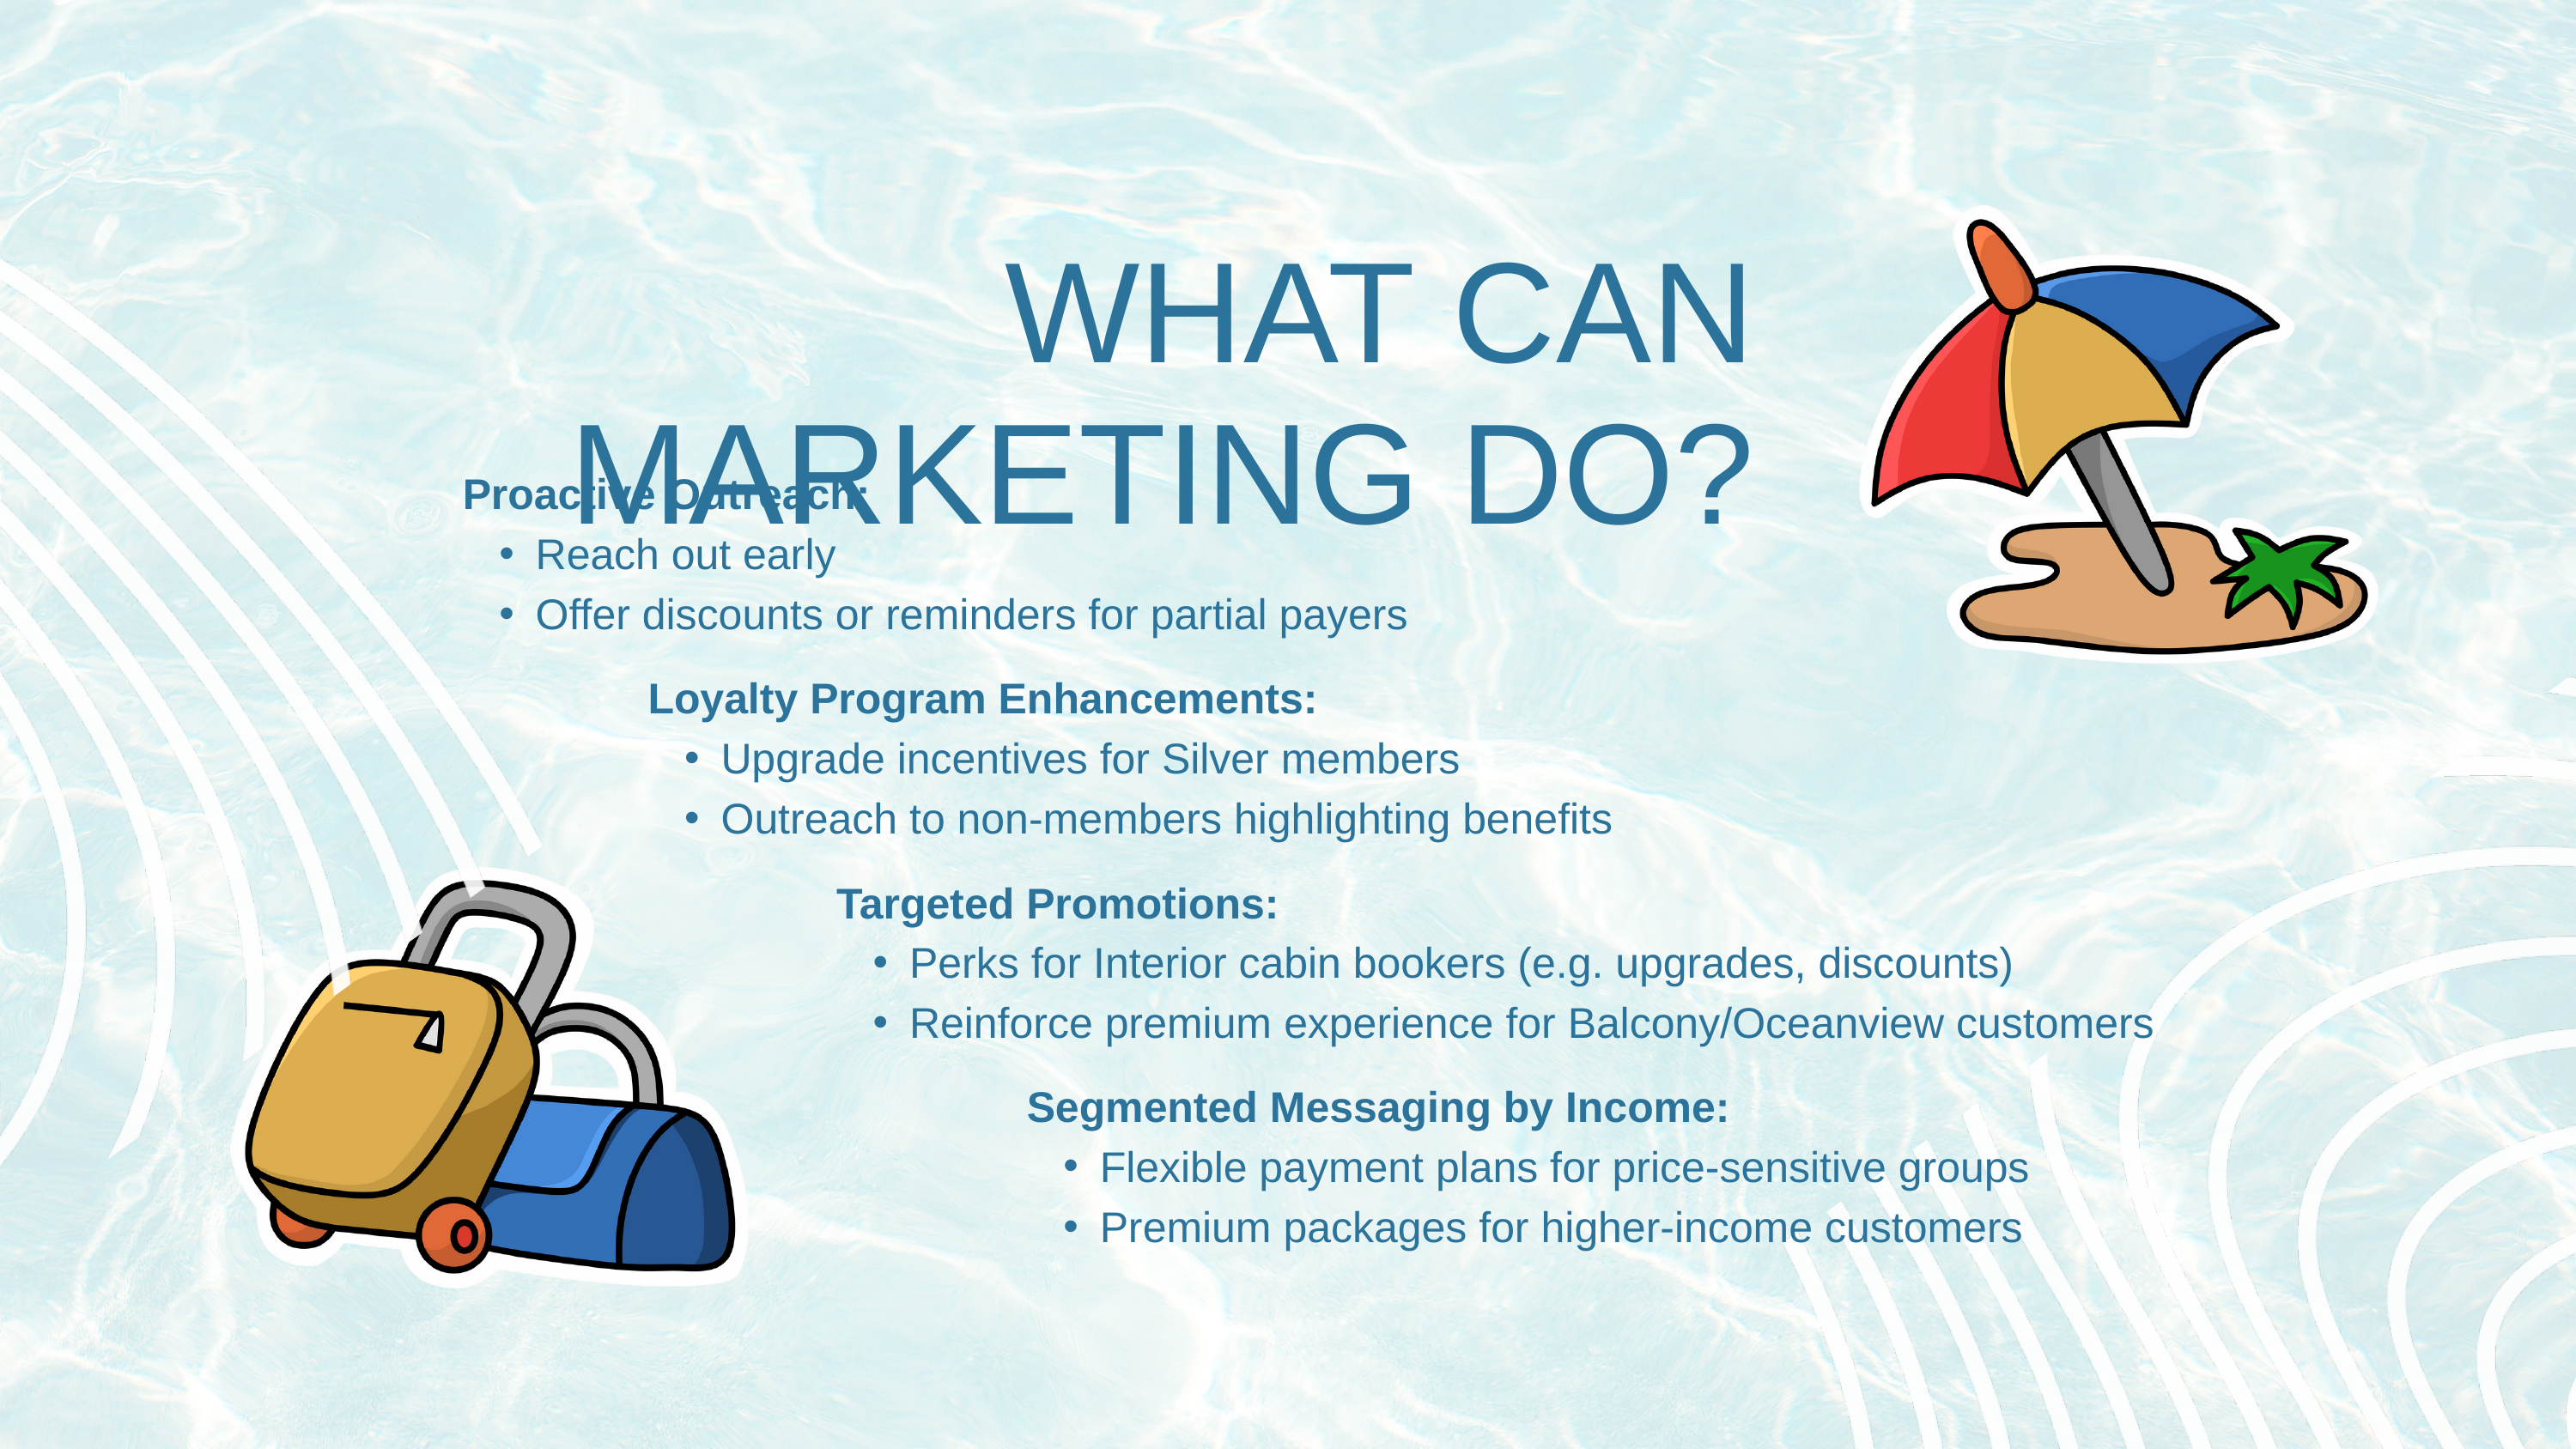

WHAT CAN MARKETING DO?
Proactive Outreach:
Reach out early
Offer discounts or reminders for partial payers
Loyalty Program Enhancements:
Upgrade incentives for Silver members
Outreach to non-members highlighting benefits

Targeted Promotions:
Perks for Interior cabin bookers (e.g. upgrades, discounts)
Reinforce premium experience for Balcony/Oceanview customers

Segmented Messaging by Income:
Flexible payment plans for price-sensitive groups
Premium packages for higher-income customers